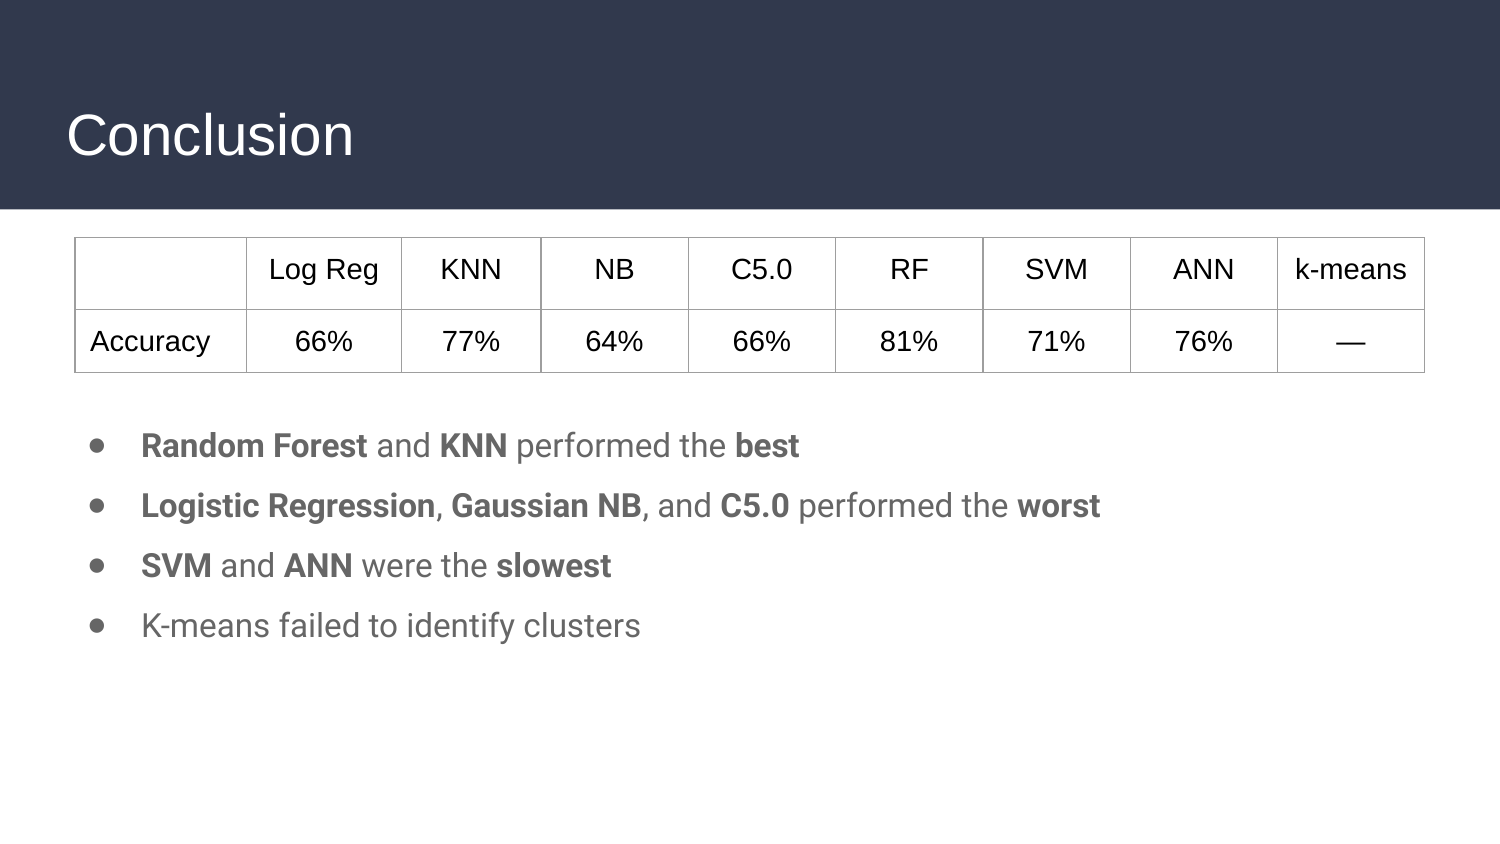

# Conclusion
|  | Log Reg | KNN | NB | C5.0 | RF | SVM | ANN | k-means |
| --- | --- | --- | --- | --- | --- | --- | --- | --- |
| Accuracy | 66% | 77% | 64% | 66% | 81% | 71% | 76% | — |
Random Forest and KNN performed the best
Logistic Regression, Gaussian NB, and C5.0 performed the worst
SVM and ANN were the slowest
K-means failed to identify clusters